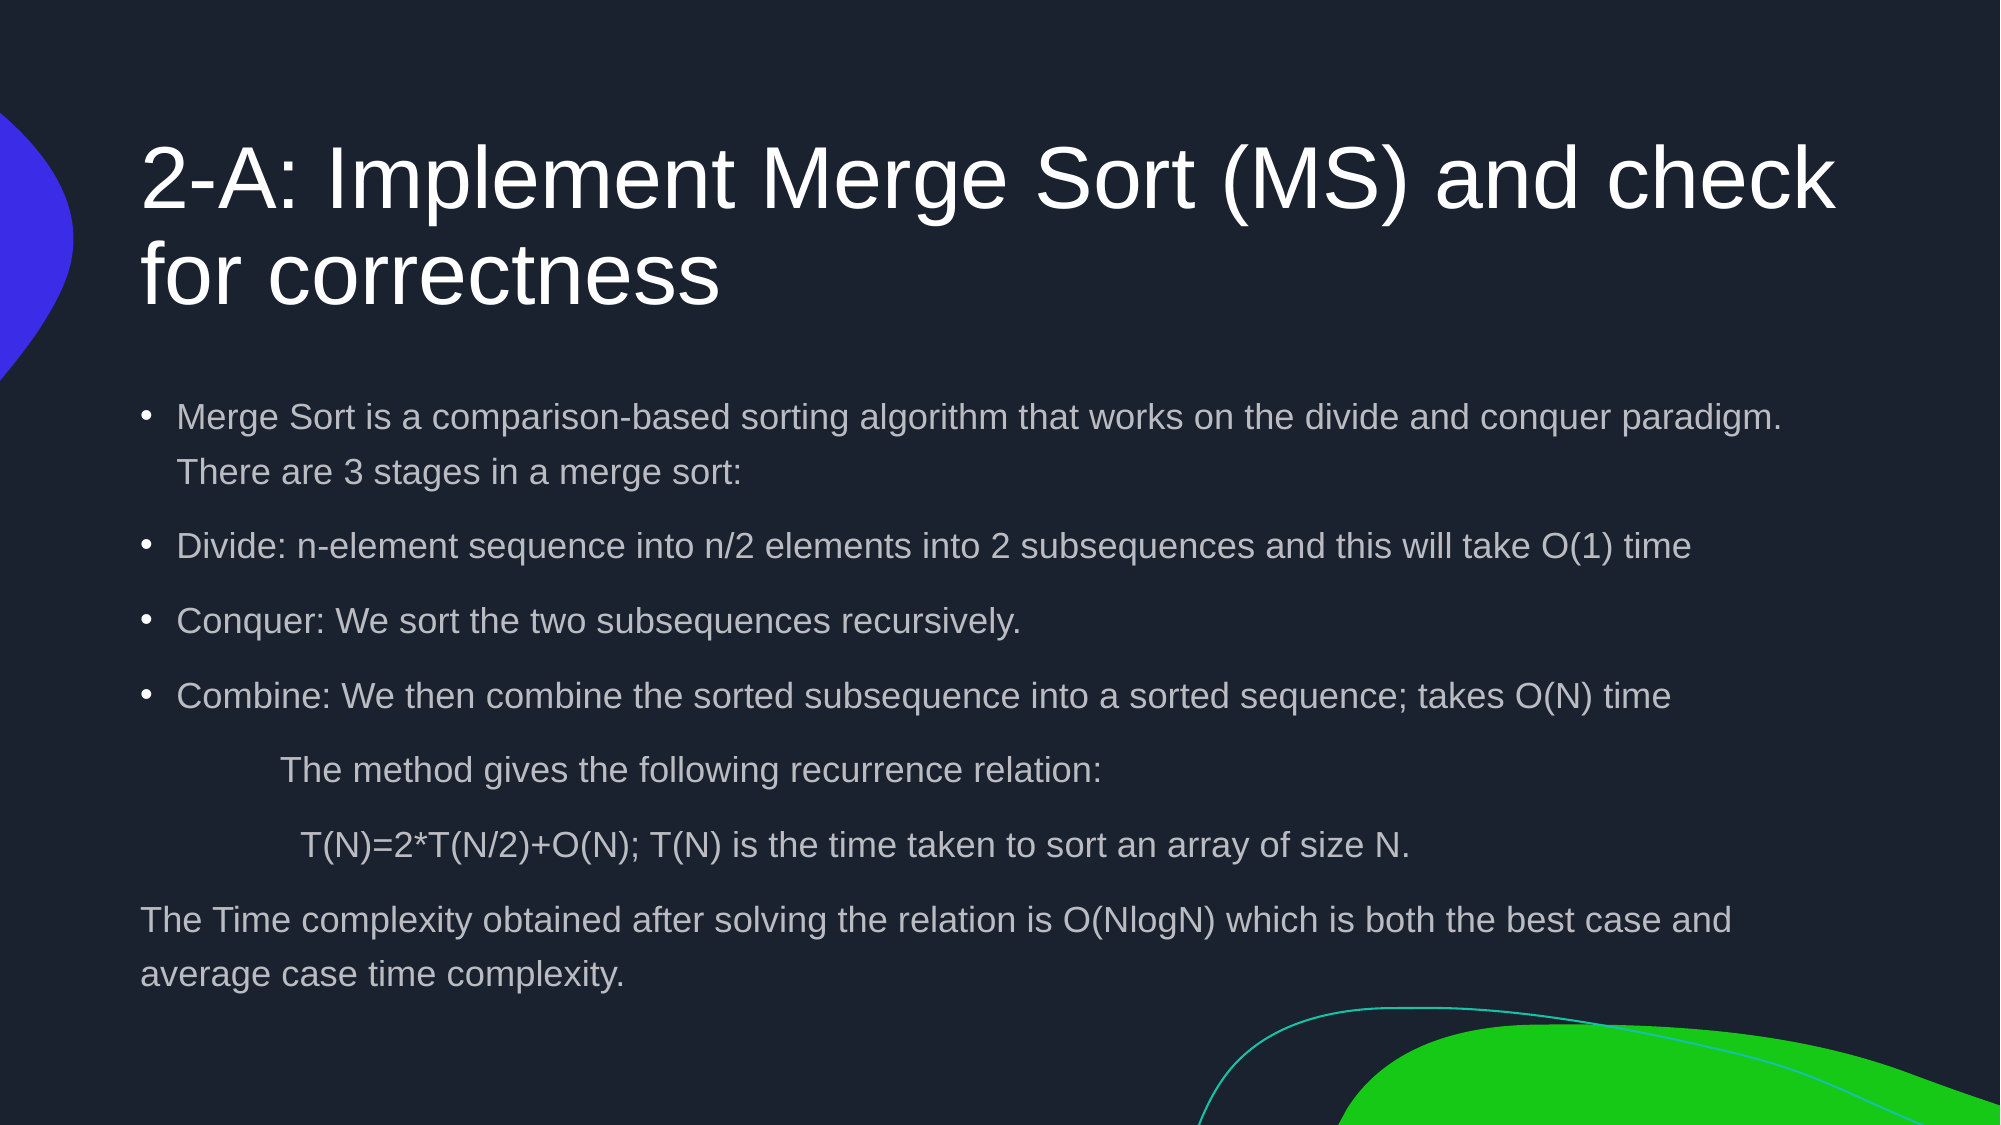

# 2-A: Implement Merge Sort (MS) and check for correctness
Merge Sort is a comparison-based sorting algorithm that works on the divide and conquer paradigm. There are 3 stages in a merge sort:
Divide: n-element sequence into n/2 elements into 2 subsequences and this will take O(1) time
Conquer: We sort the two subsequences recursively.
Combine: We then combine the sorted subsequence into a sorted sequence; takes O(N) time
              The method gives the following recurrence relation:
                T(N)=2*T(N/2)+O(N); T(N) is the time taken to sort an array of size N.
The Time complexity obtained after solving the relation is O(NlogN) which is both the best case and average case time complexity.